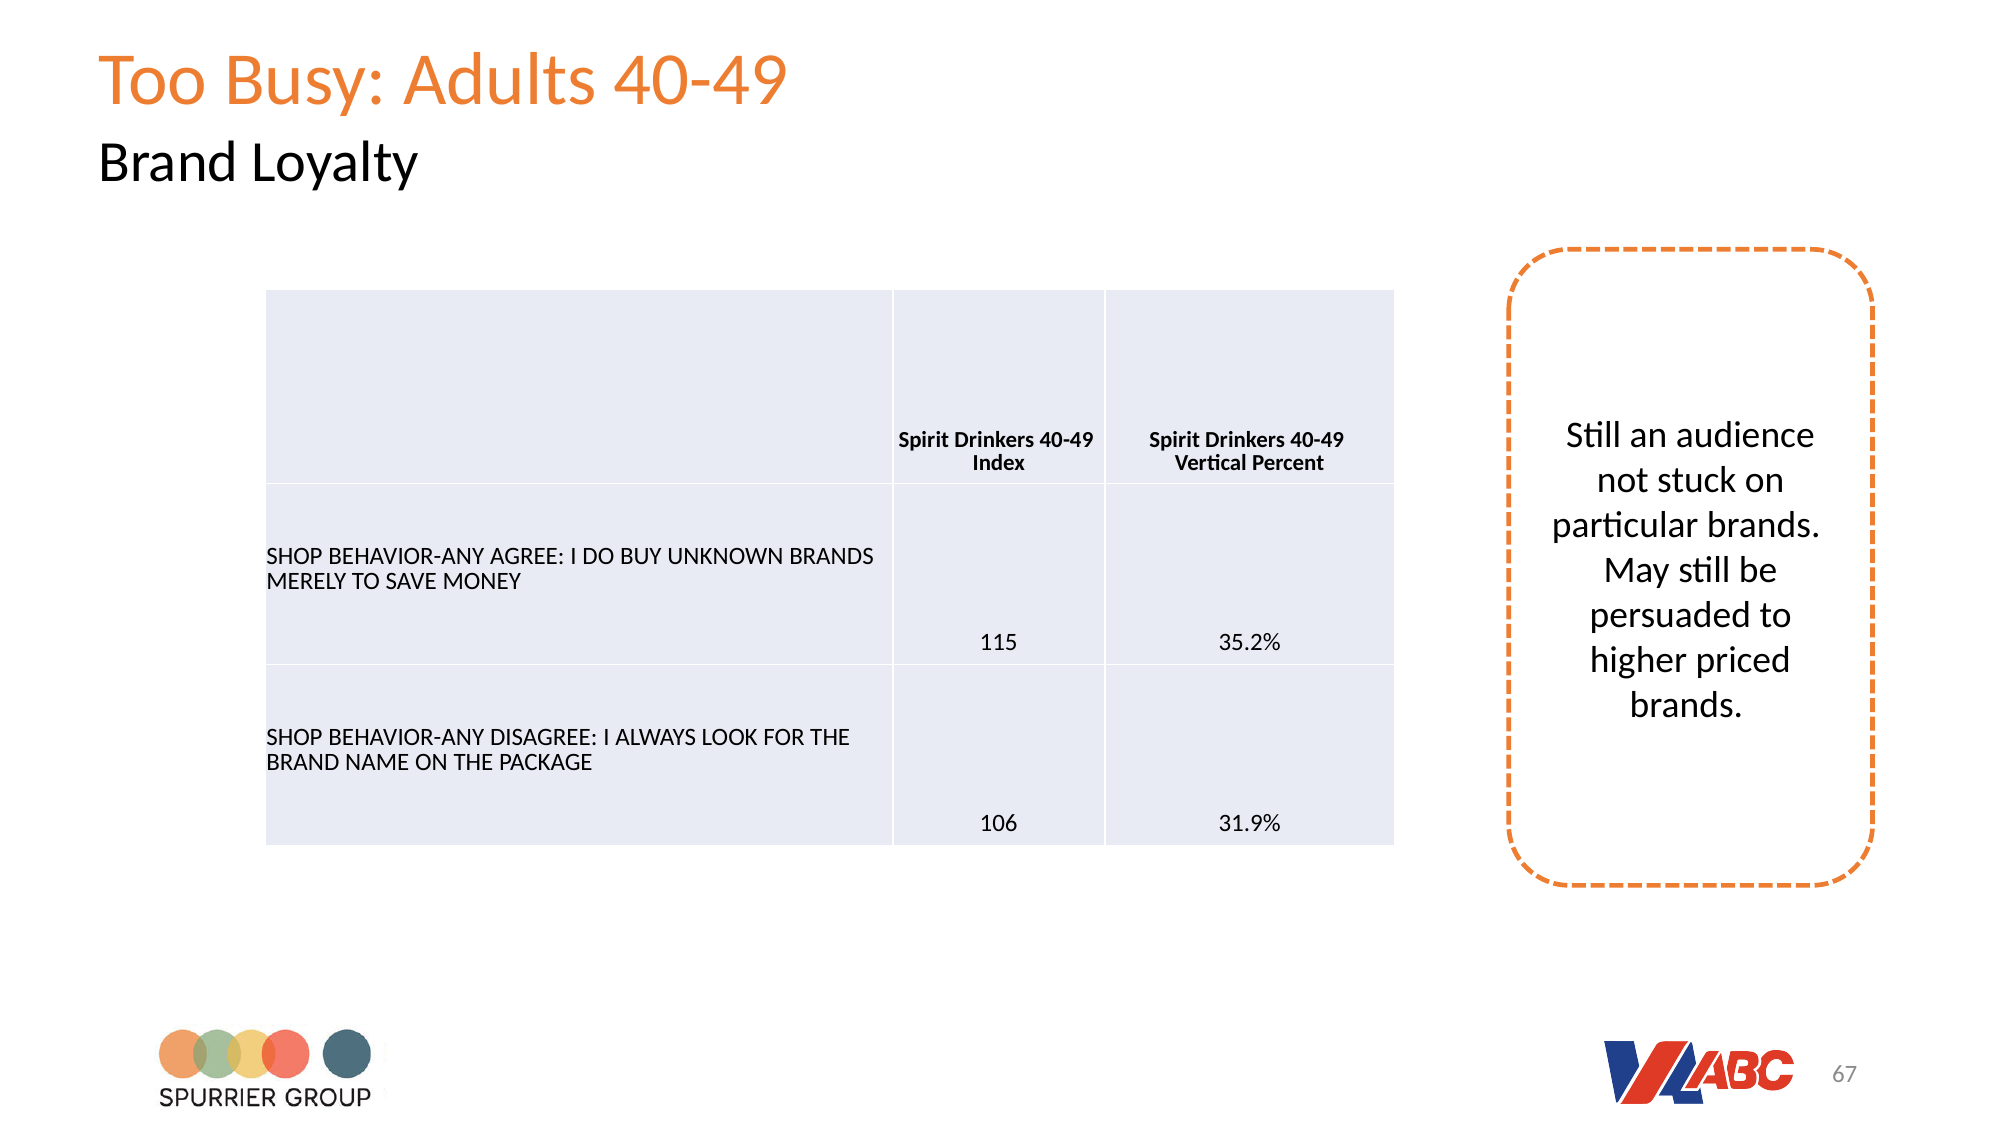

Too Busy: Adults 40-49
# Brand Loyalty
Still an audience not stuck on particular brands.  May still be persuaded to higher priced brands.
|  | Spirit Drinkers 40-49 Index | Spirit Drinkers 40-49 Vertical Percent |
| --- | --- | --- |
| SHOP BEHAVIOR-ANY AGREE: I DO BUY UNKNOWN BRANDS MERELY TO SAVE MONEY | 115 | 35.2% |
| SHOP BEHAVIOR-ANY DISAGREE: I ALWAYS LOOK FOR THE BRAND NAME ON THE PACKAGE | 106 | 31.9% |
67